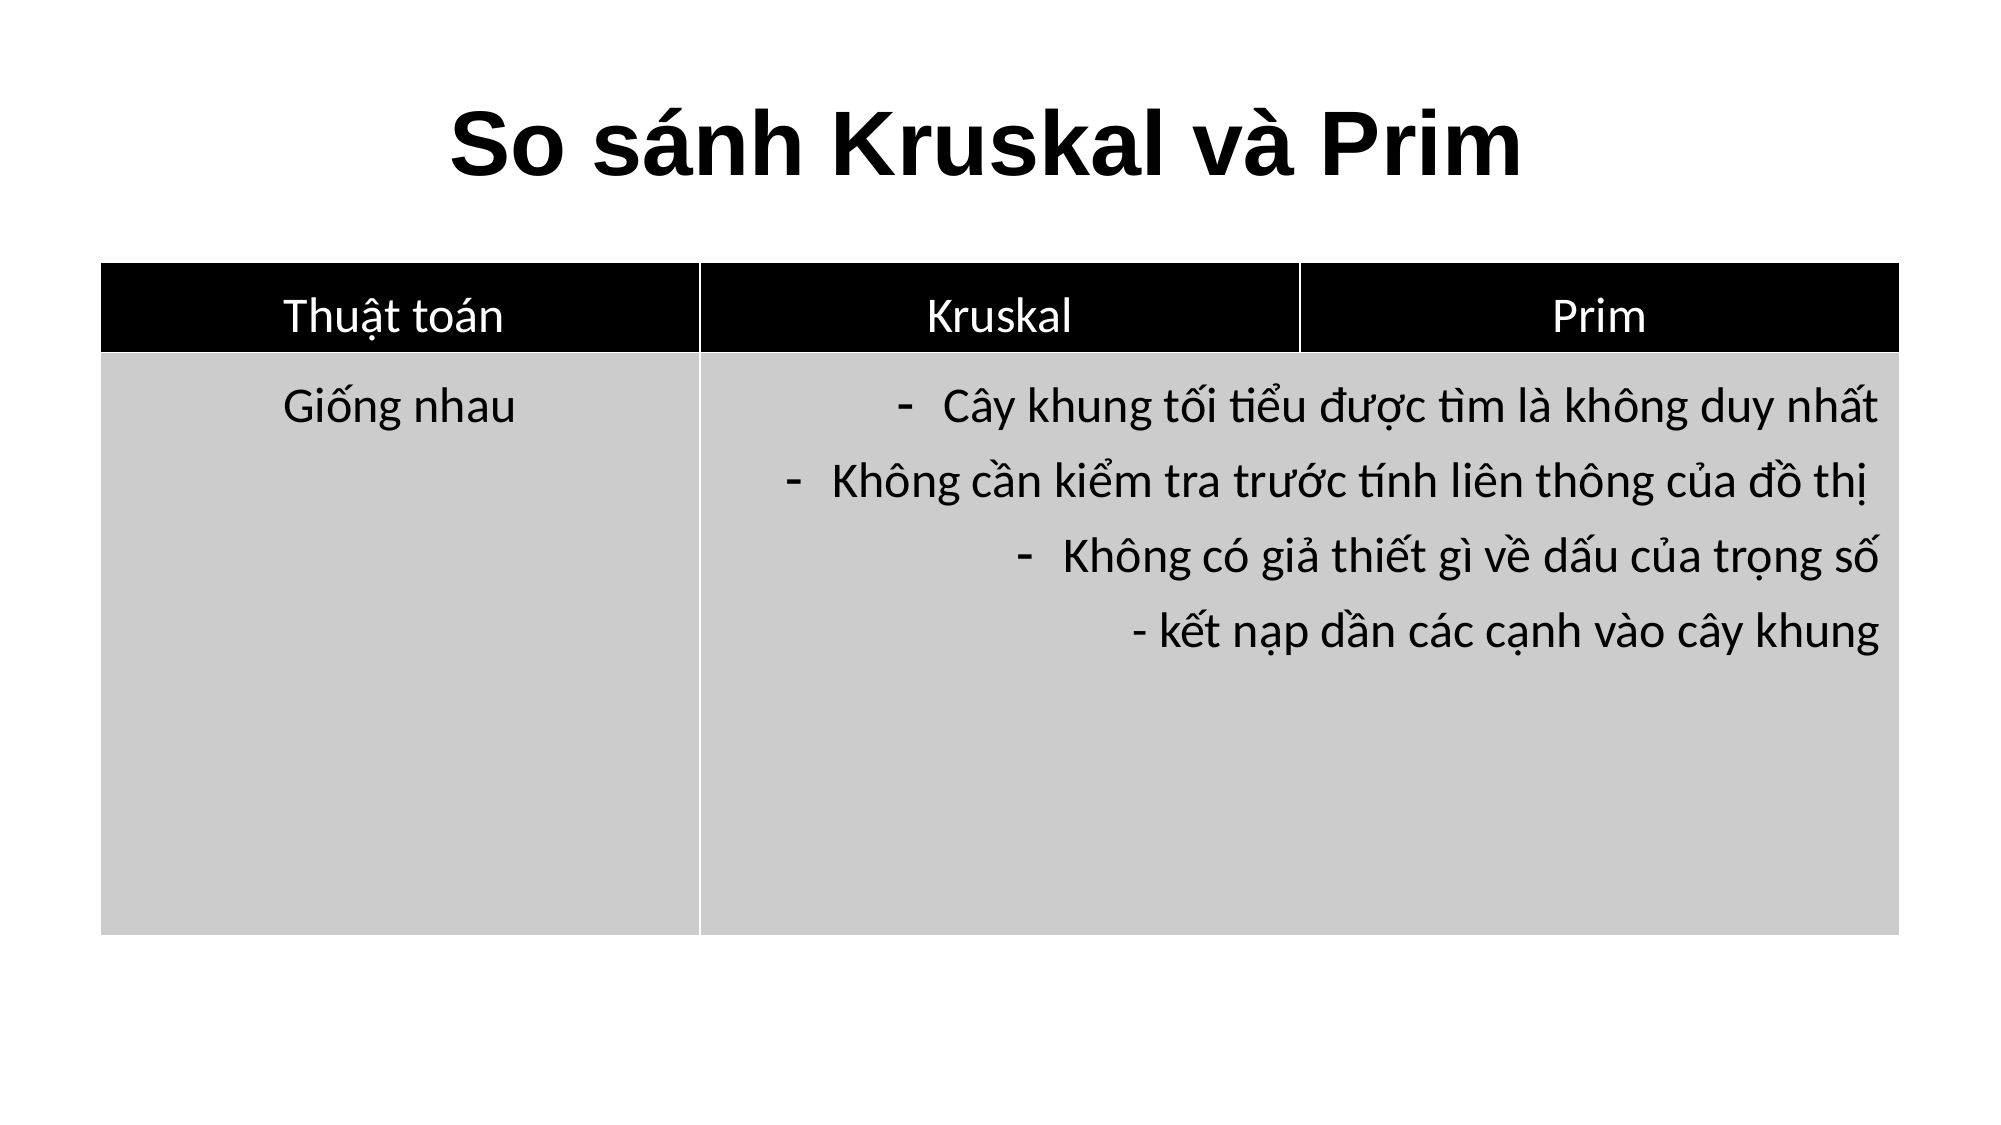

# So sánh Kruskal và Prim
| Thuật toán | Kruskal | Prim |
| --- | --- | --- |
| Giống nhau | Cây khung tối tiểu được tìm là không duy nhất Không cần kiểm tra trước tính liên thông của đồ thị Không có giả thiết gì về dấu của trọng số - kết nạp dần các cạnh vào cây khung |  |